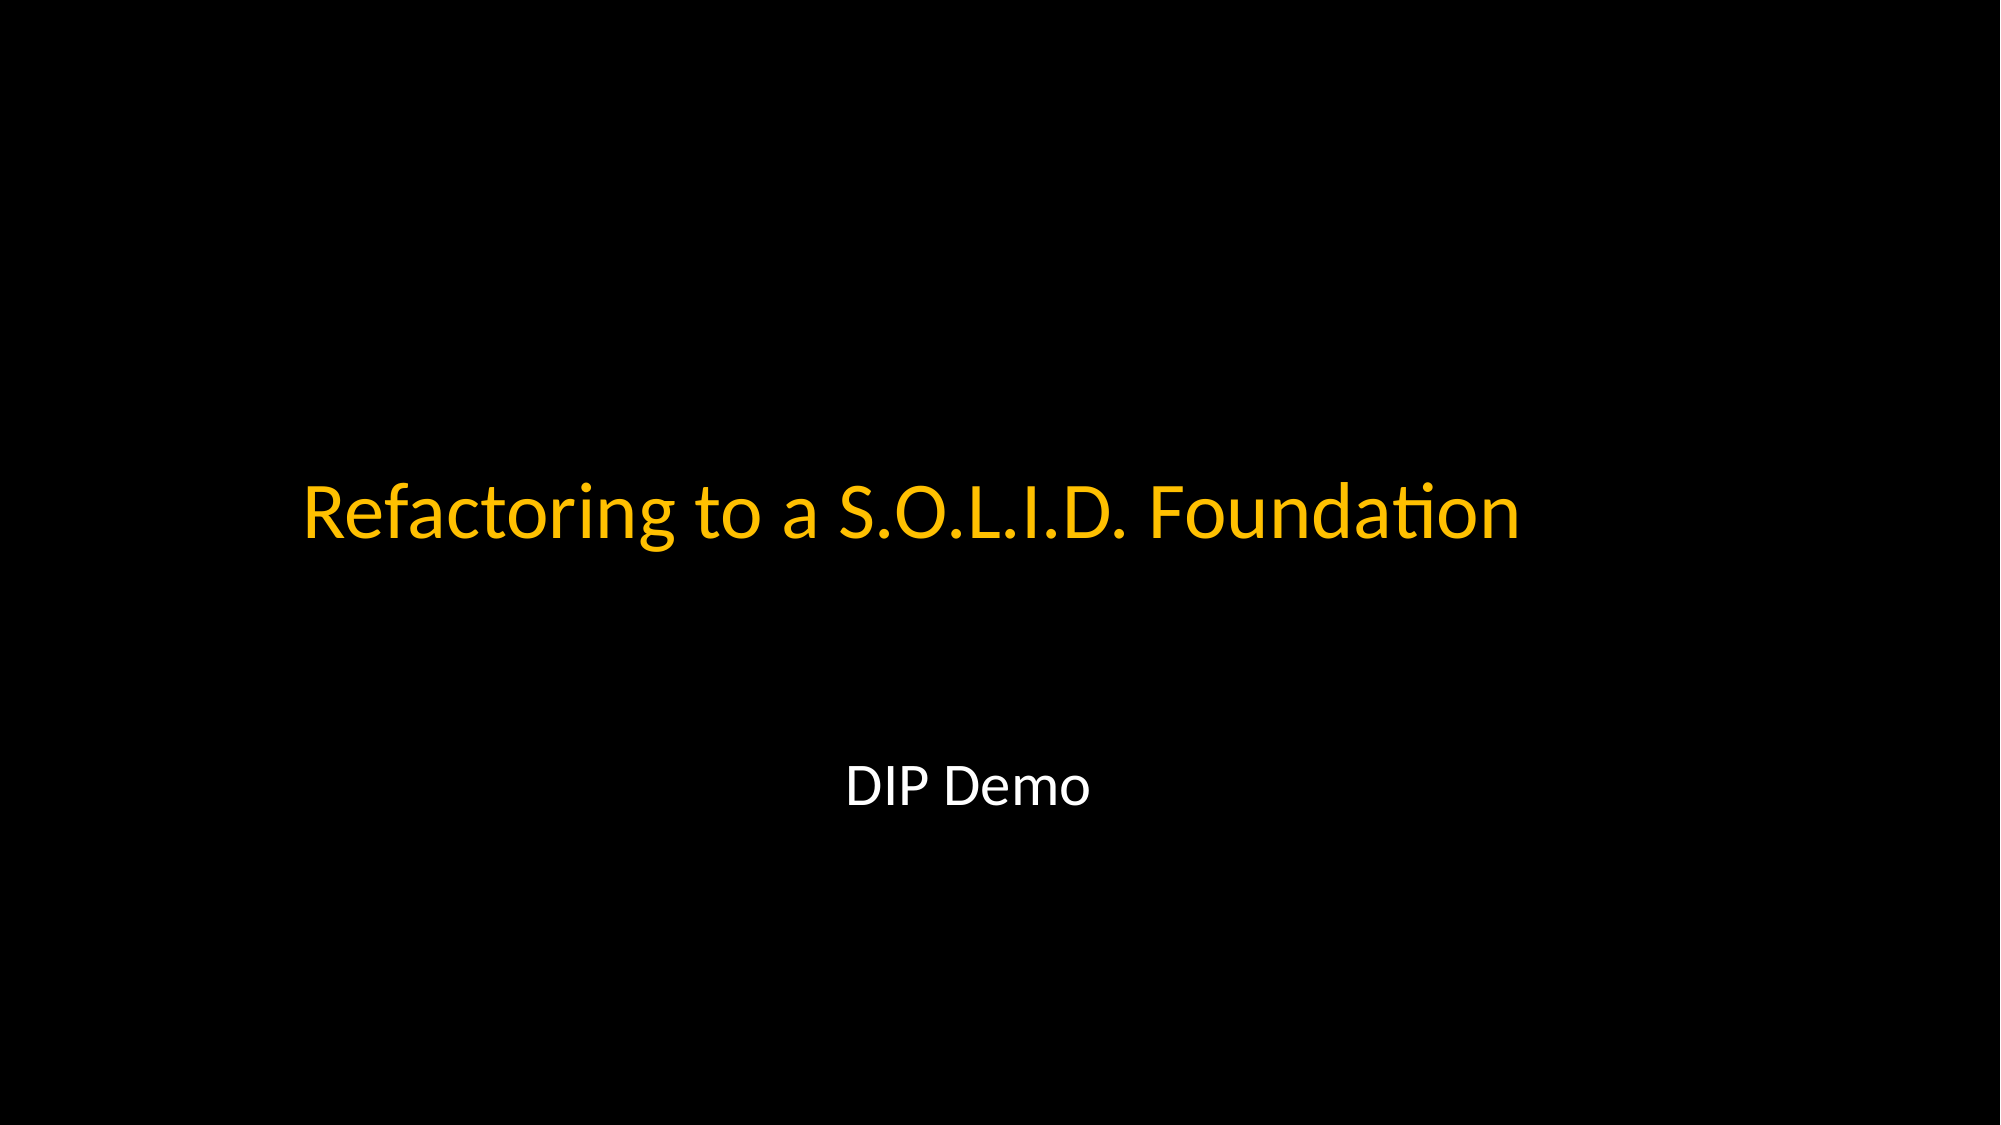

# Refactoring to a S.O.L.I.D. Foundation
DIP Demo